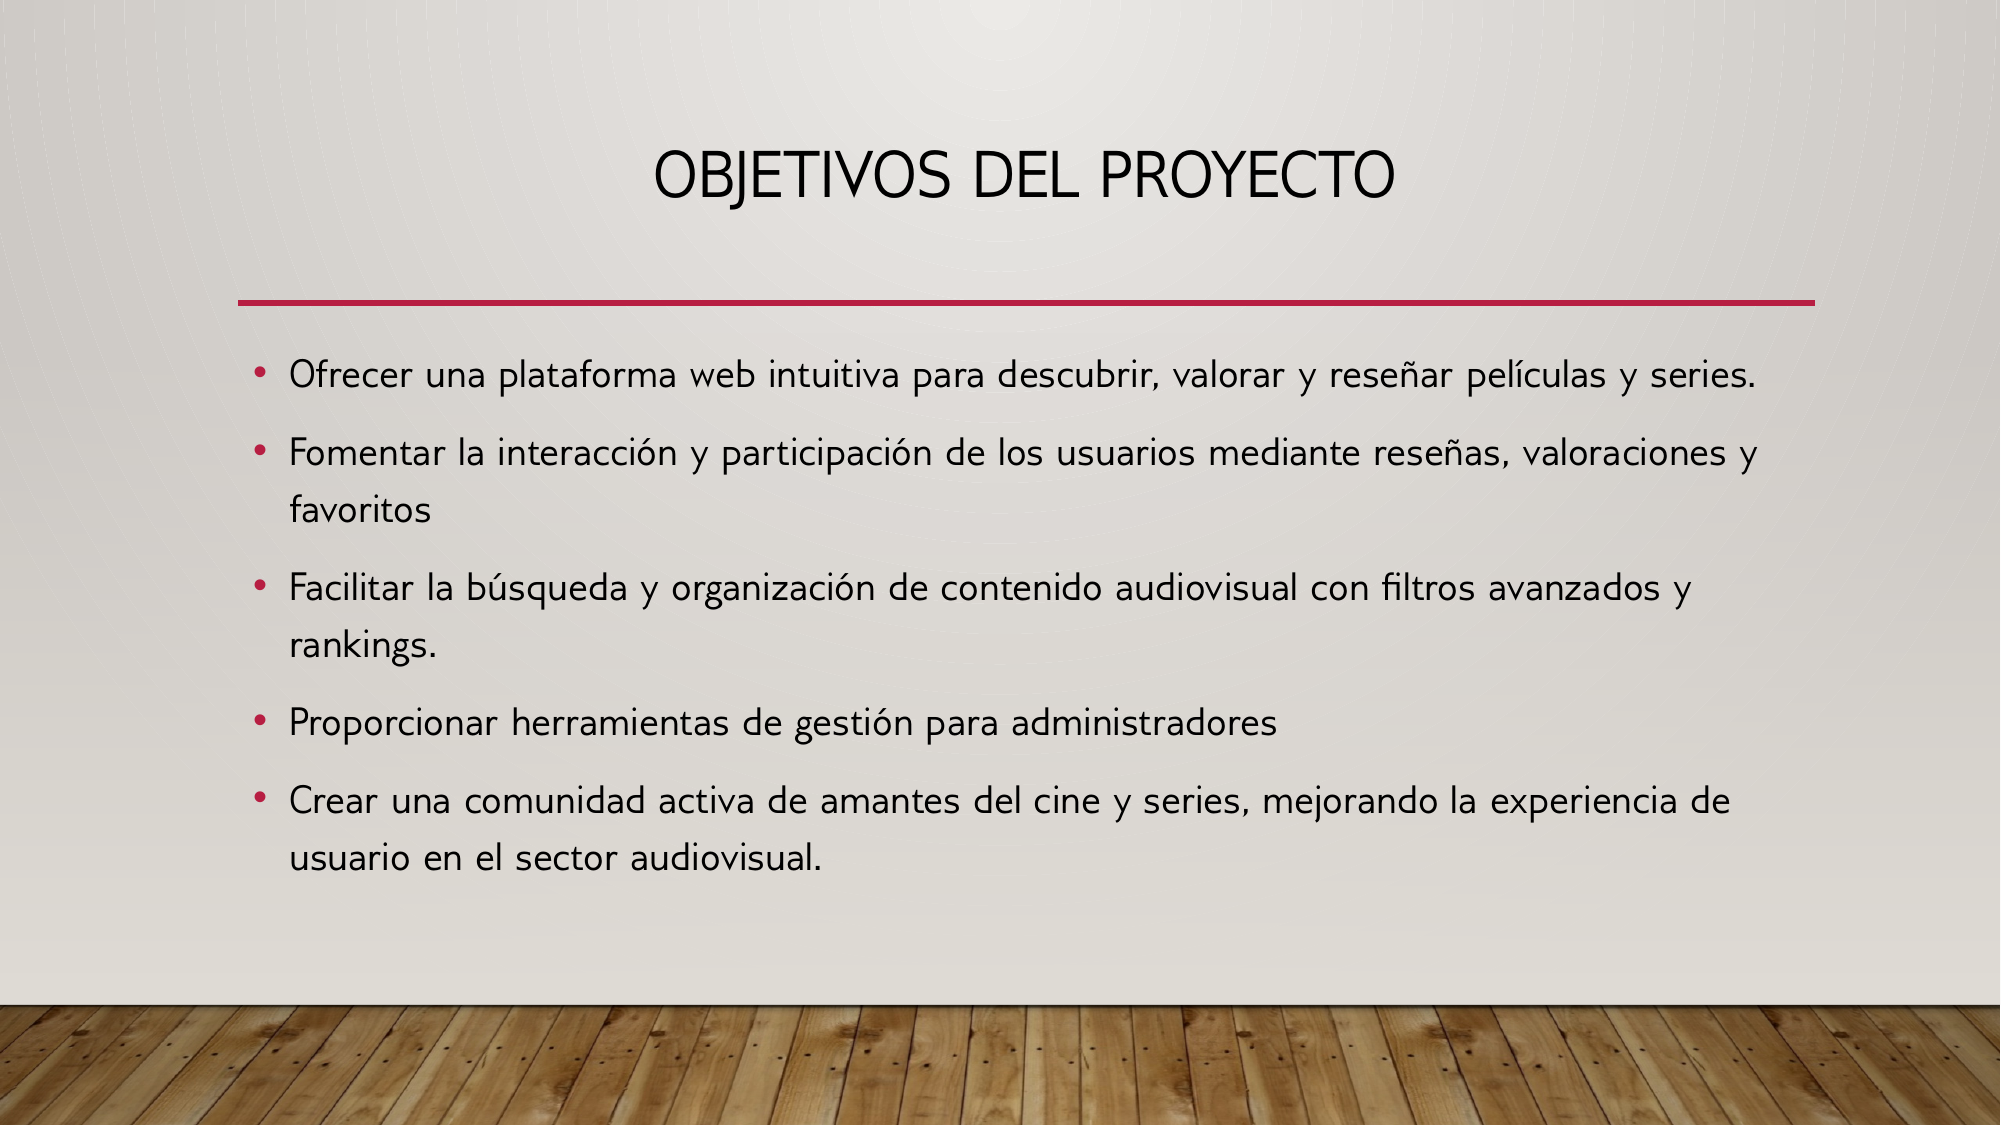

# OBJETIVOS DEL PROYECTO
Ofrecer una plataforma web intuitiva para descubrir, valorar y reseñar películas y series.
Fomentar la interacción y participación de los usuarios mediante reseñas, valoraciones y favoritos
Facilitar la búsqueda y organización de contenido audiovisual con filtros avanzados y rankings.
Proporcionar herramientas de gestión para administradores
Crear una comunidad activa de amantes del cine y series, mejorando la experiencia de usuario en el sector audiovisual.